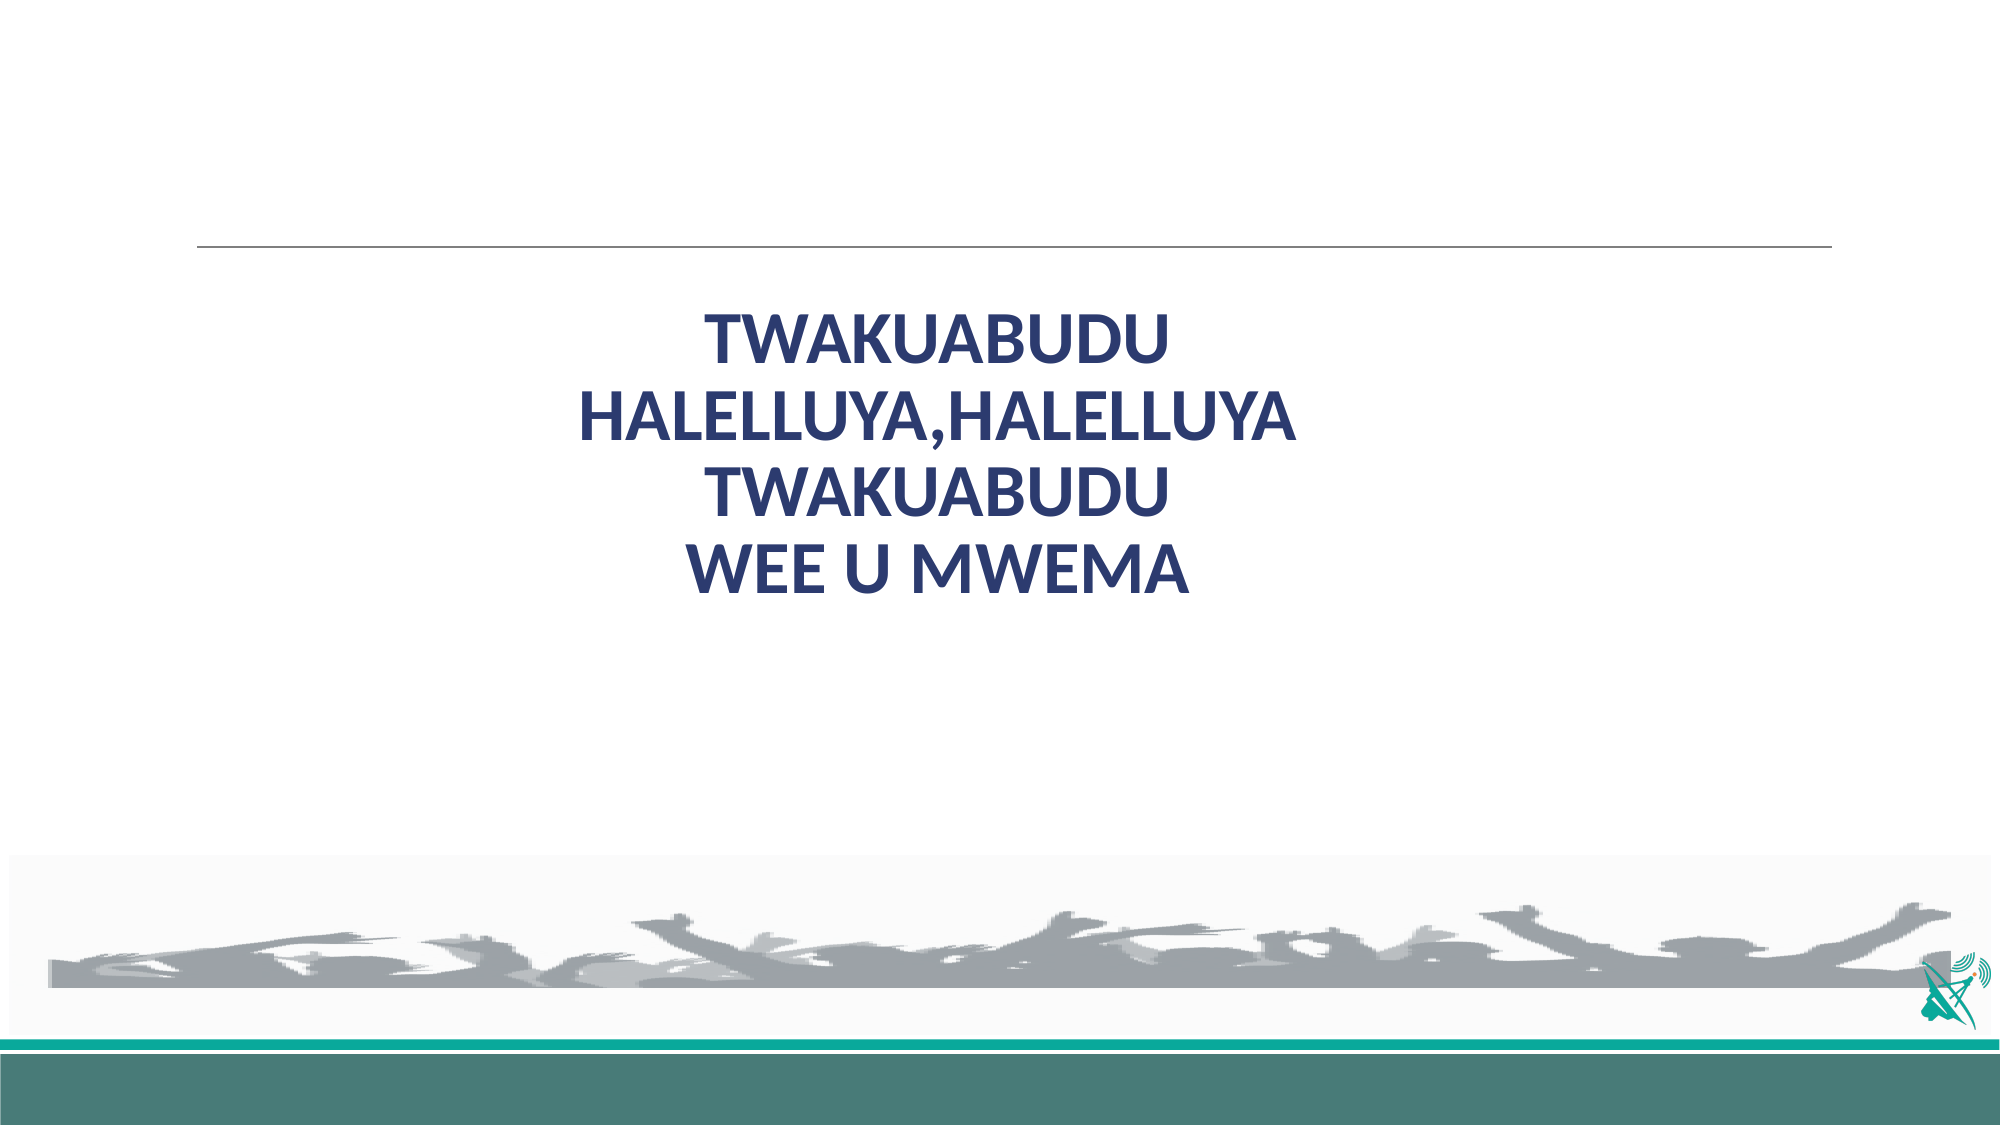

# TWAKUABUDU HALELLUYA,HALELLUYA TWAKUABUDU WEE U MWEMA